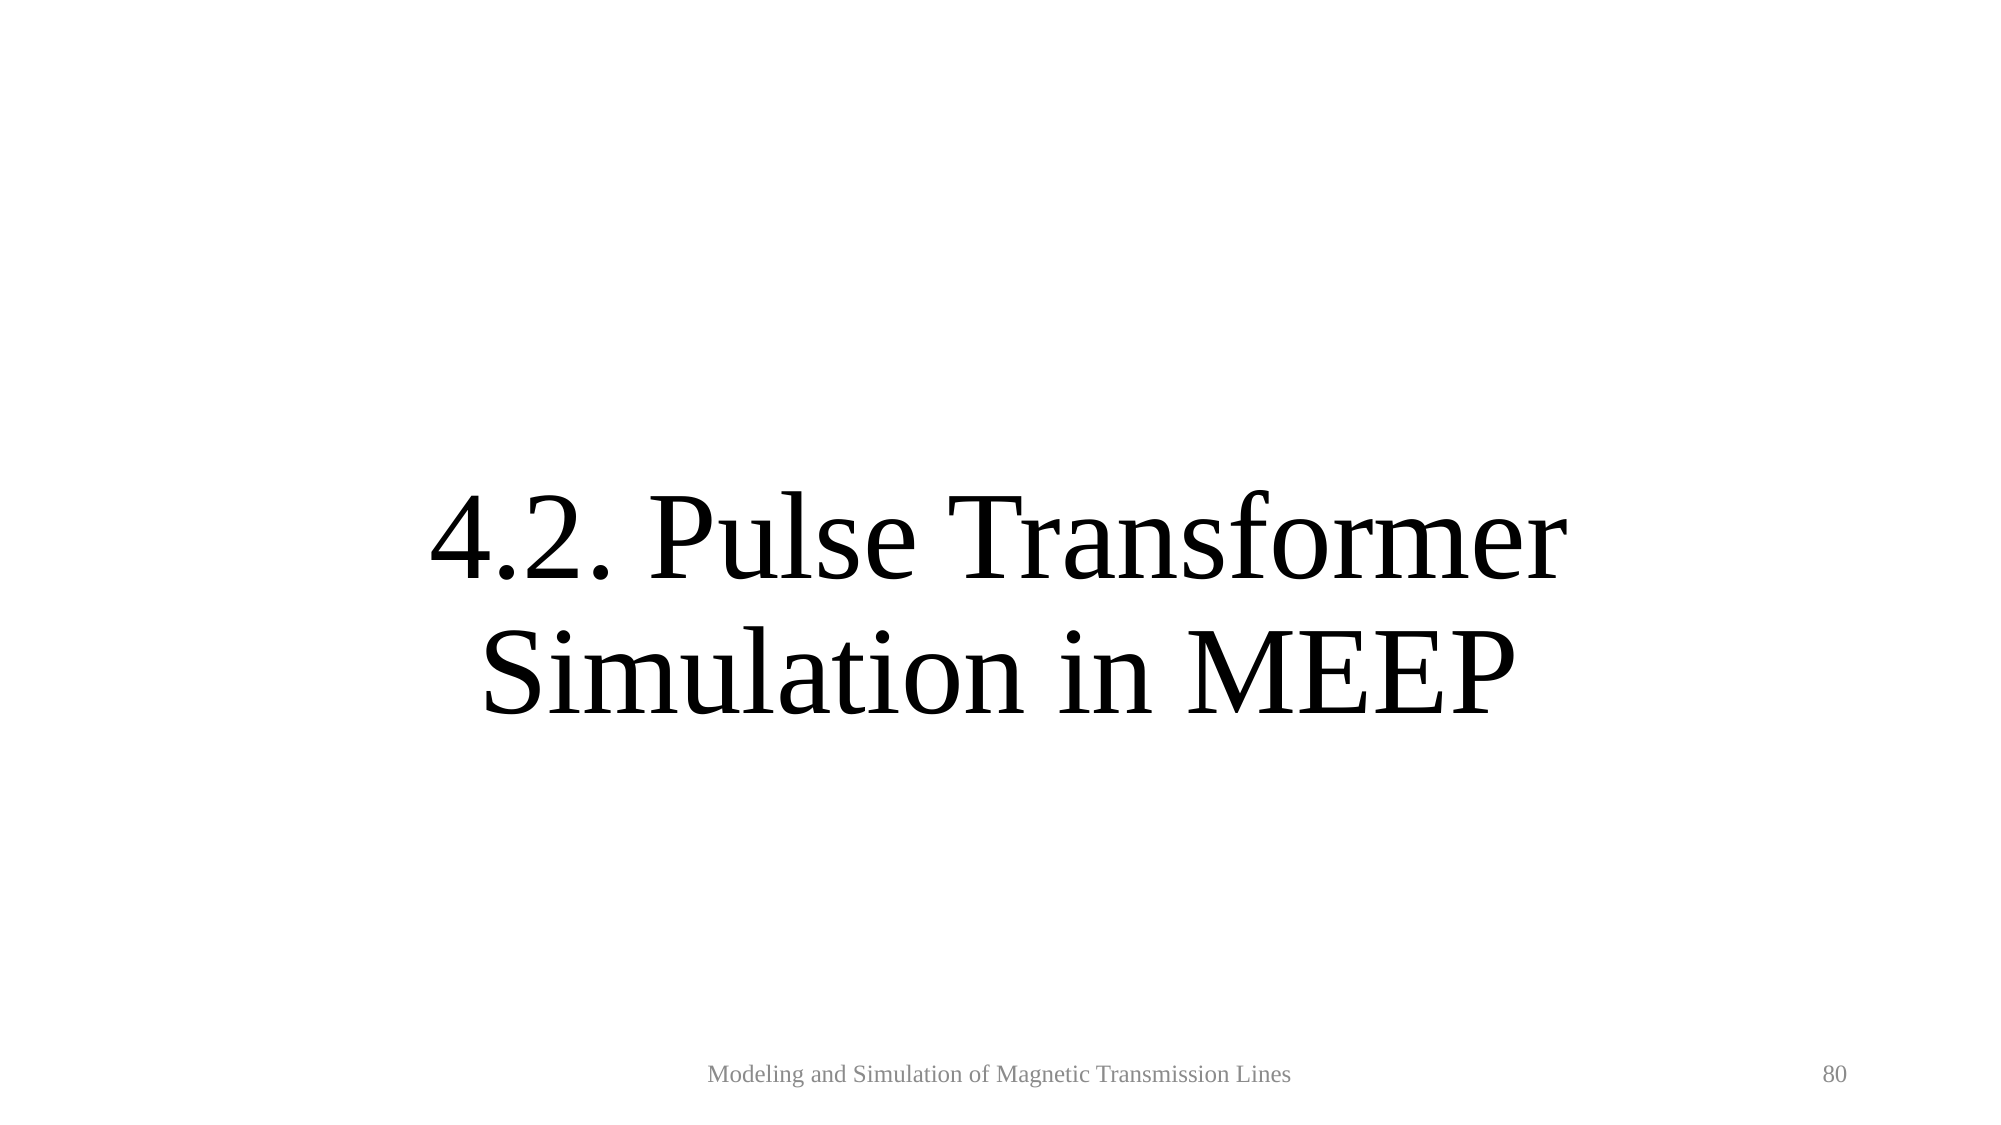

# 4.2. Pulse Transformer Simulation in MEEP
Modeling and Simulation of Magnetic Transmission Lines
80